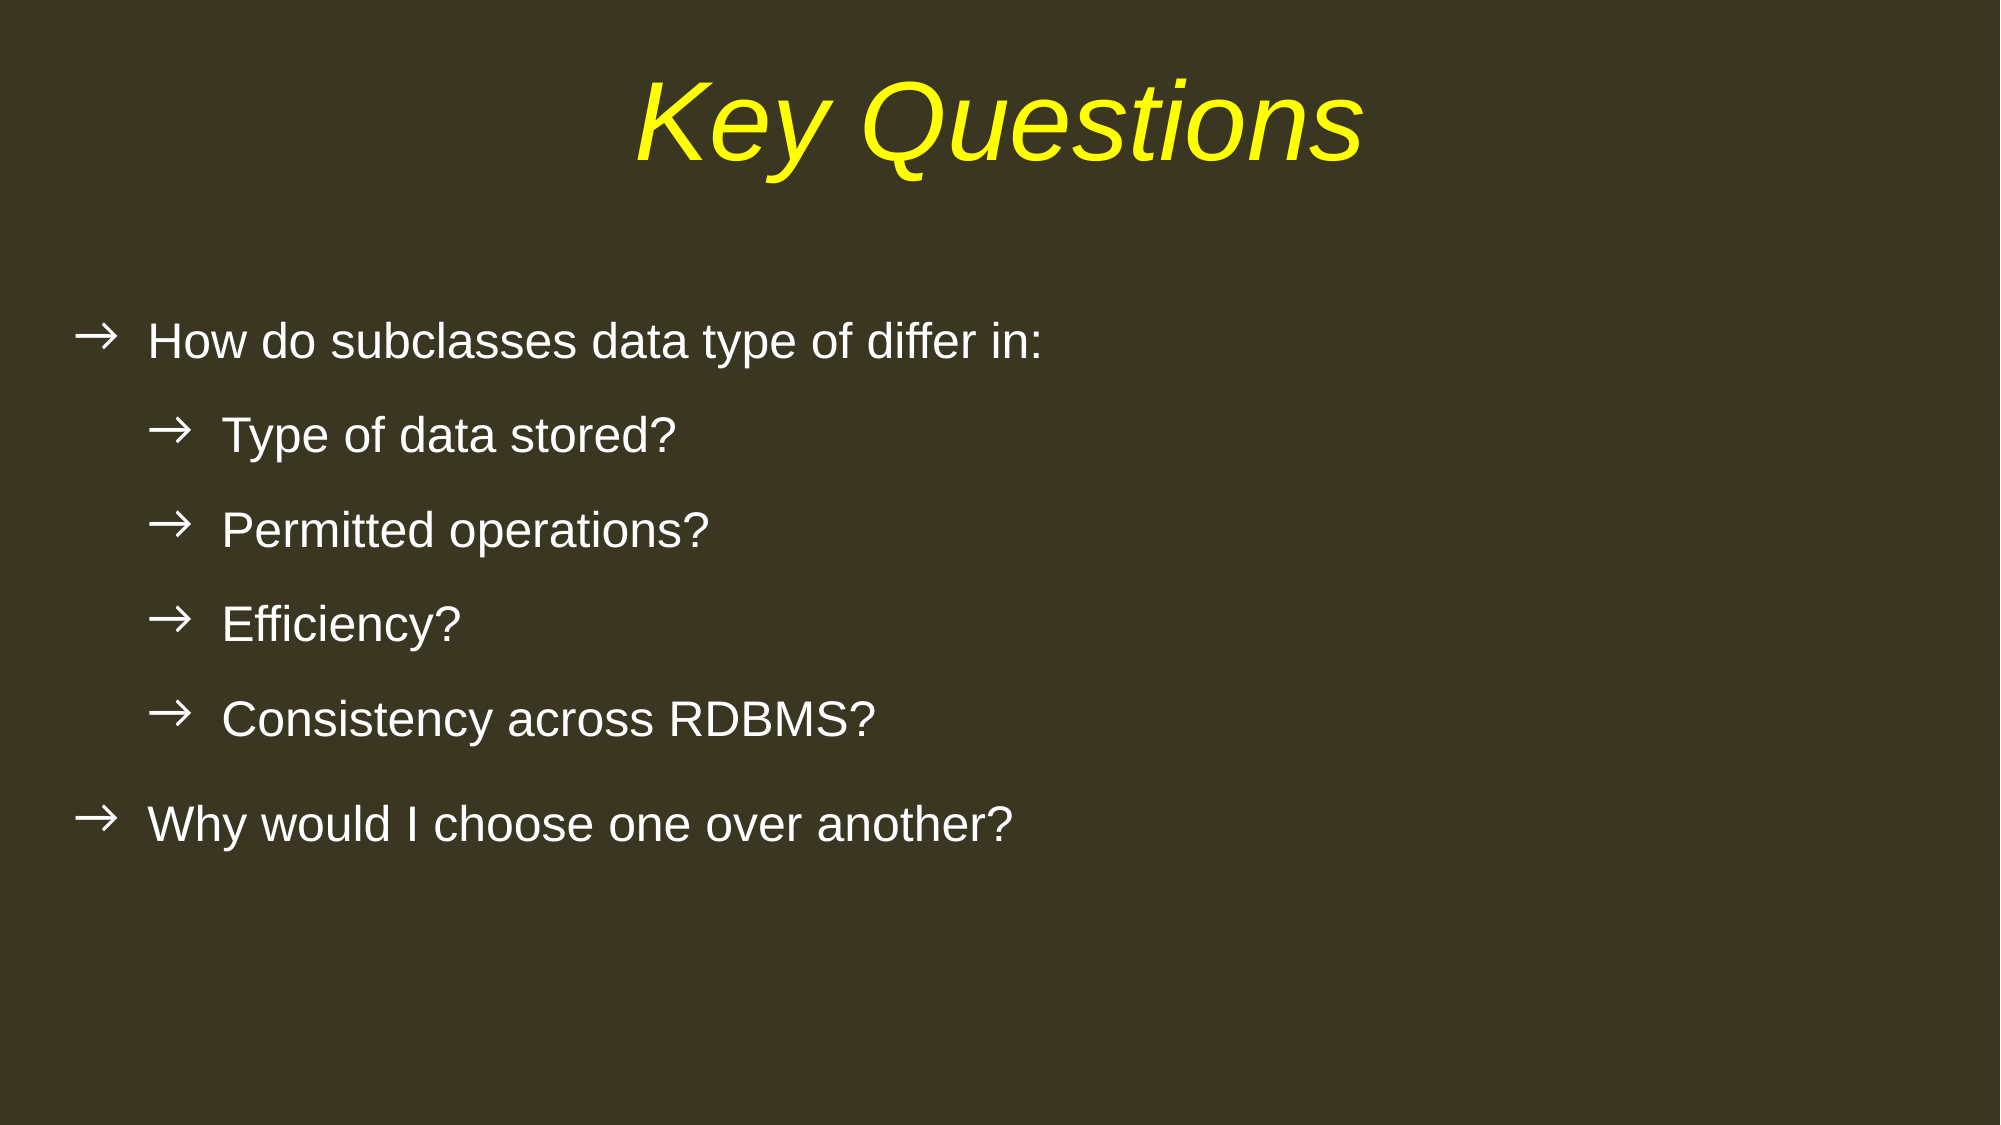

# Key Questions
How do subclasses data type of differ in:
Type of data stored?
Permitted operations?
Efficiency?
Consistency across RDBMS?
Why would I choose one over another?